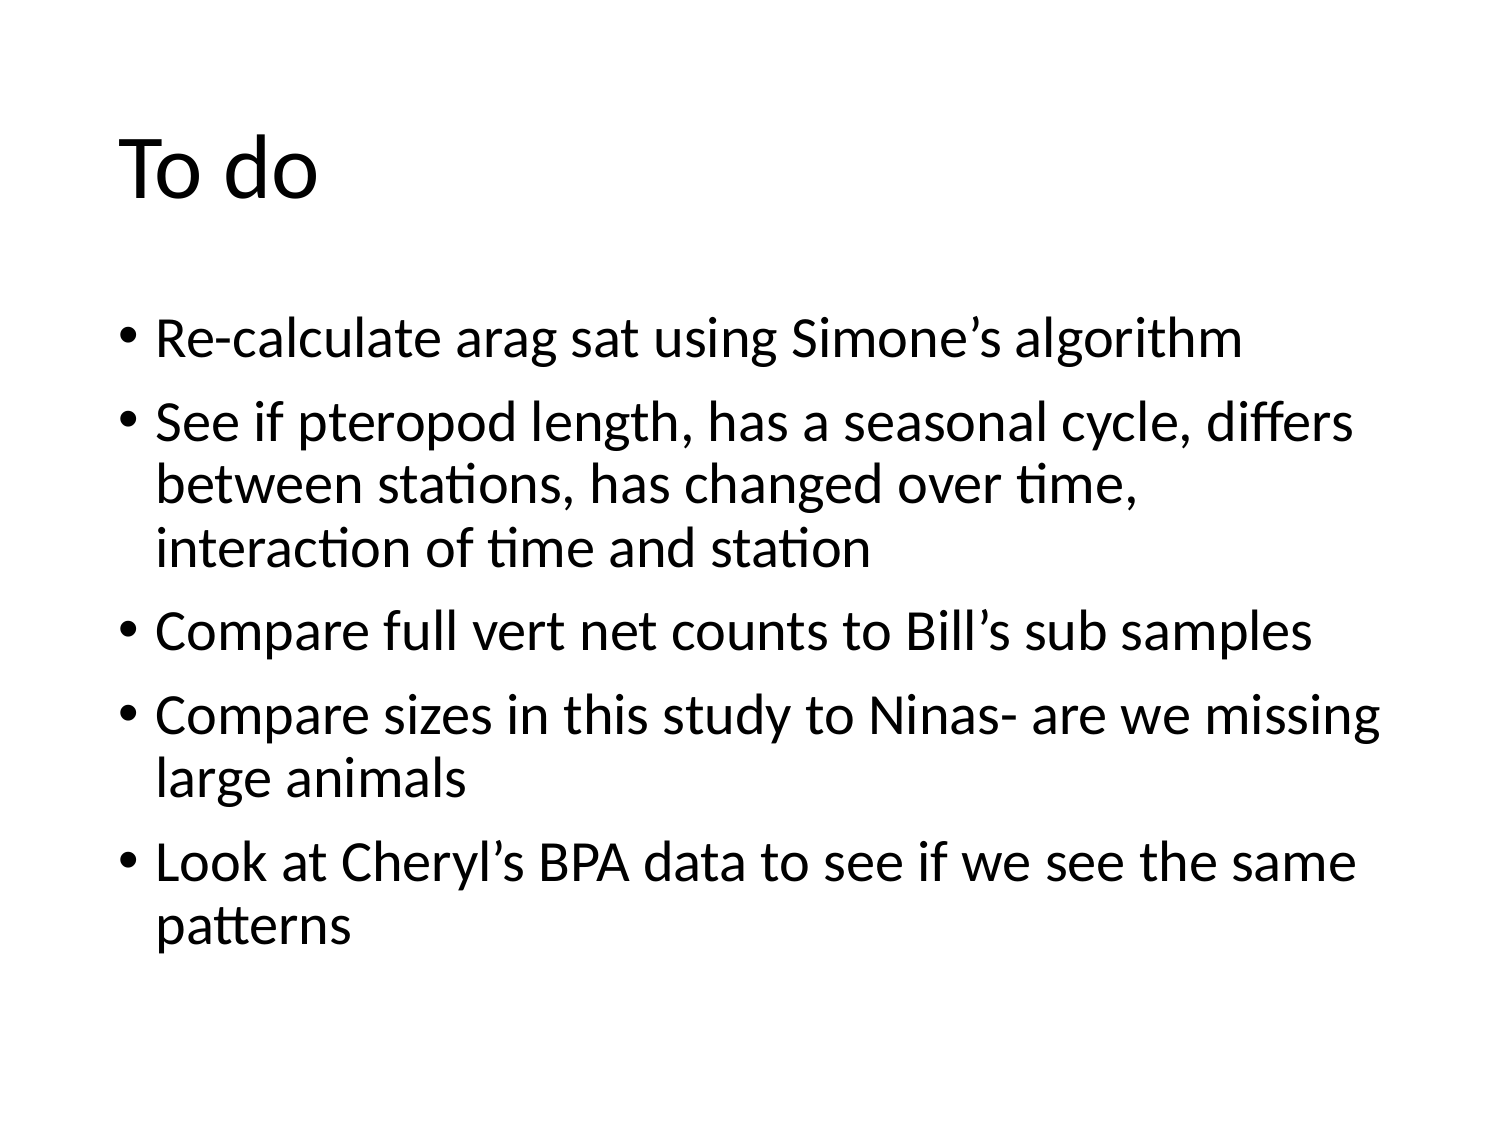

# To do
Re-calculate arag sat using Simone’s algorithm
See if pteropod length, has a seasonal cycle, differs between stations, has changed over time, interaction of time and station
Compare full vert net counts to Bill’s sub samples
Compare sizes in this study to Ninas- are we missing large animals
Look at Cheryl’s BPA data to see if we see the same patterns